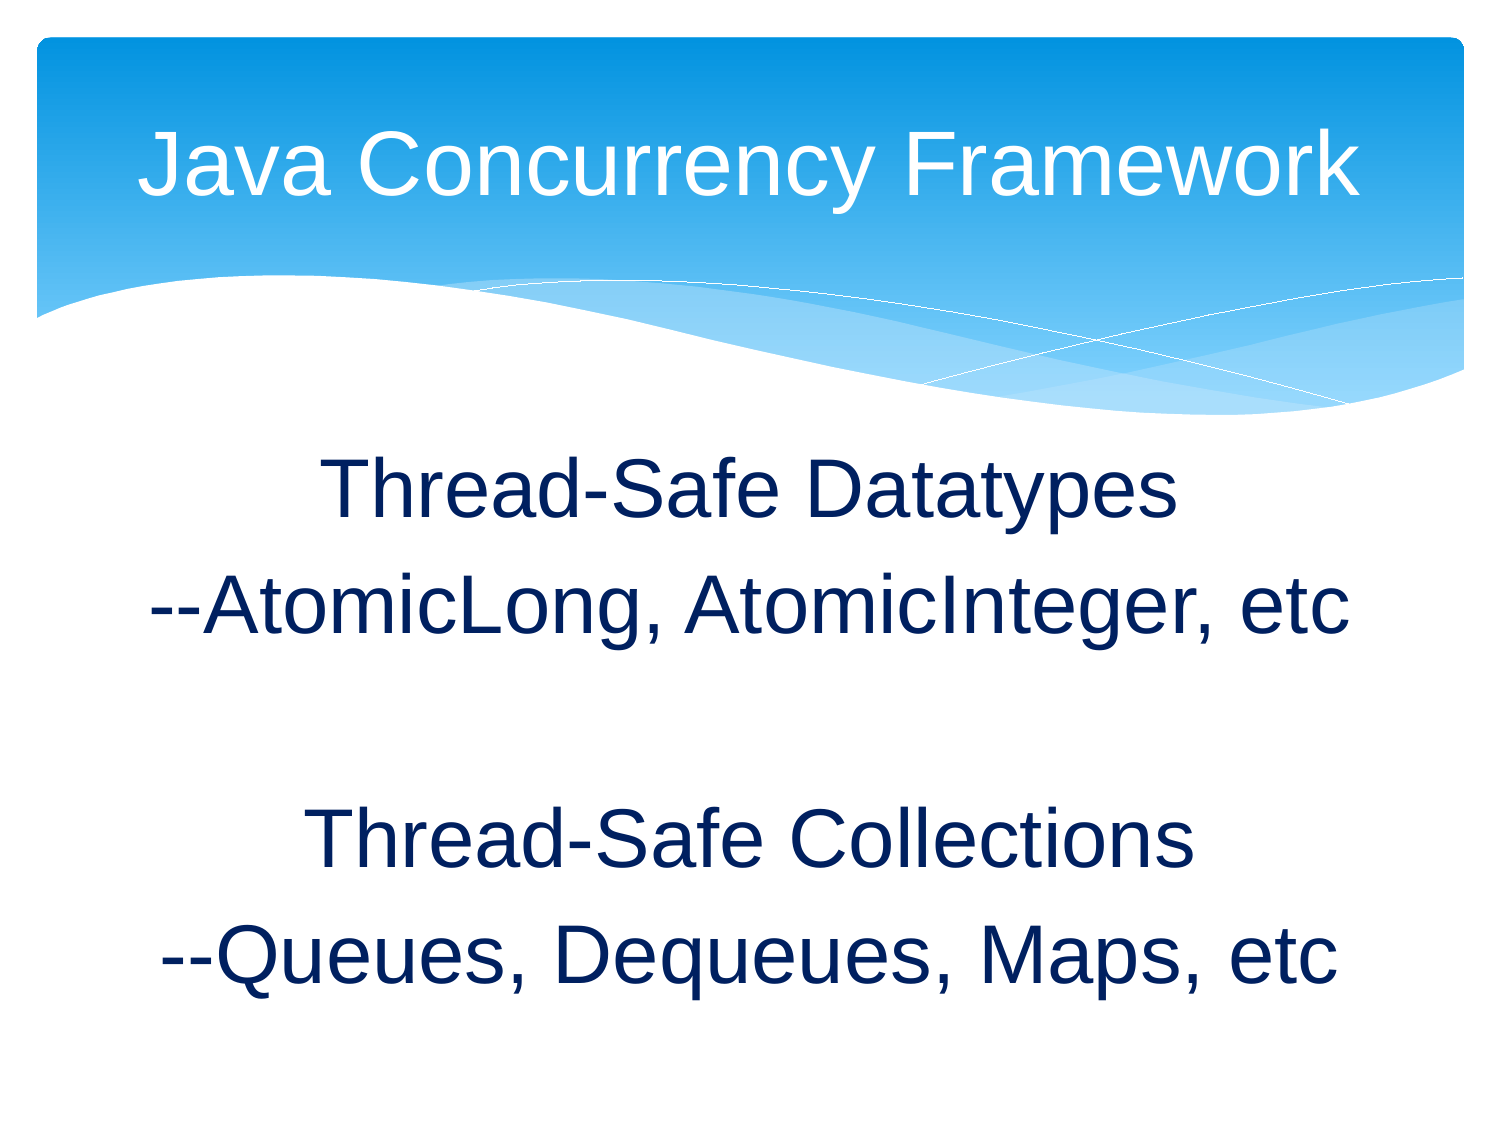

# Java Concurrency Framework
Thread-Safe Datatypes
--AtomicLong, AtomicInteger, etc

Thread-Safe Collections
--Queues, Dequeues, Maps, etc